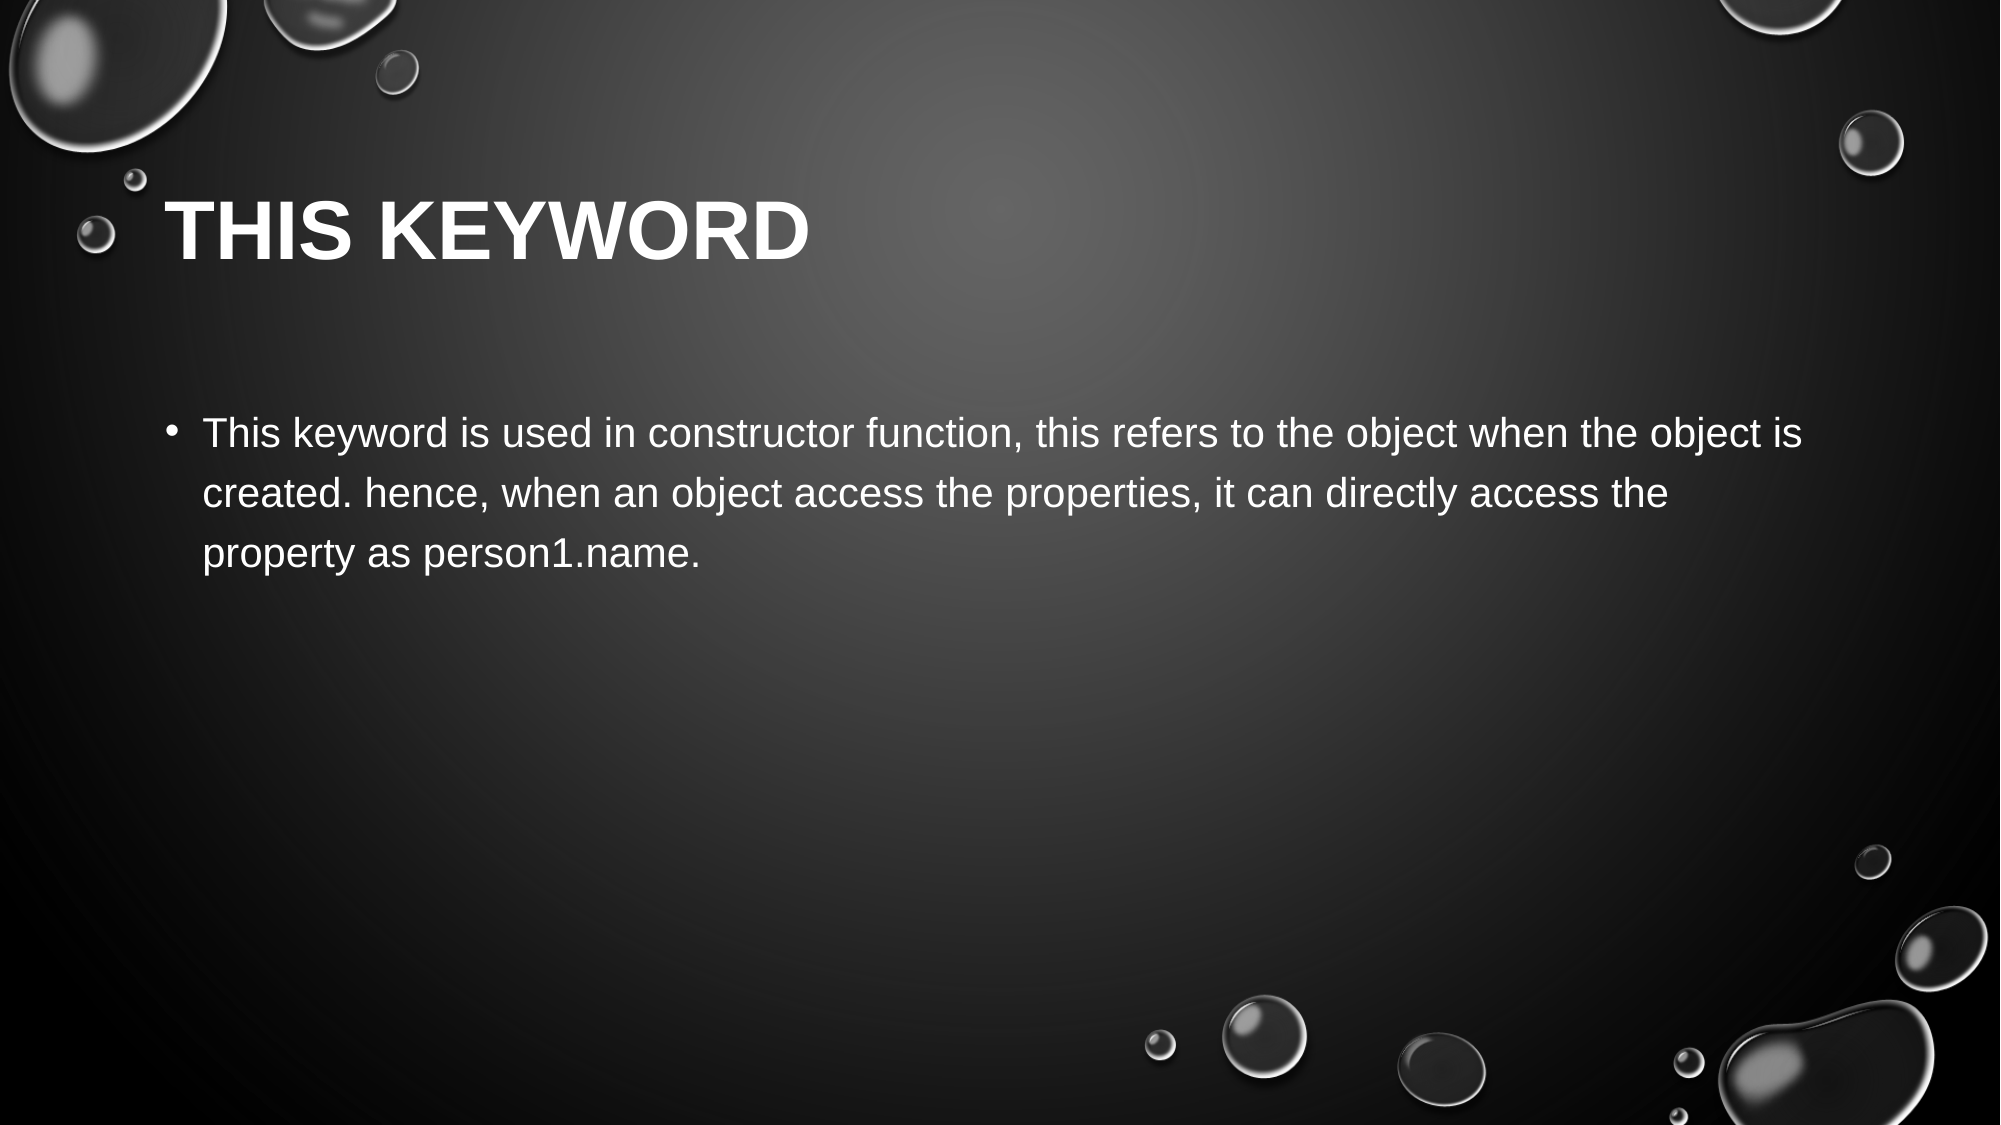

# This keyword
This keyword is used in constructor function, this refers to the object when the object is created. hence, when an object access the properties, it can directly access the property as person1.name.